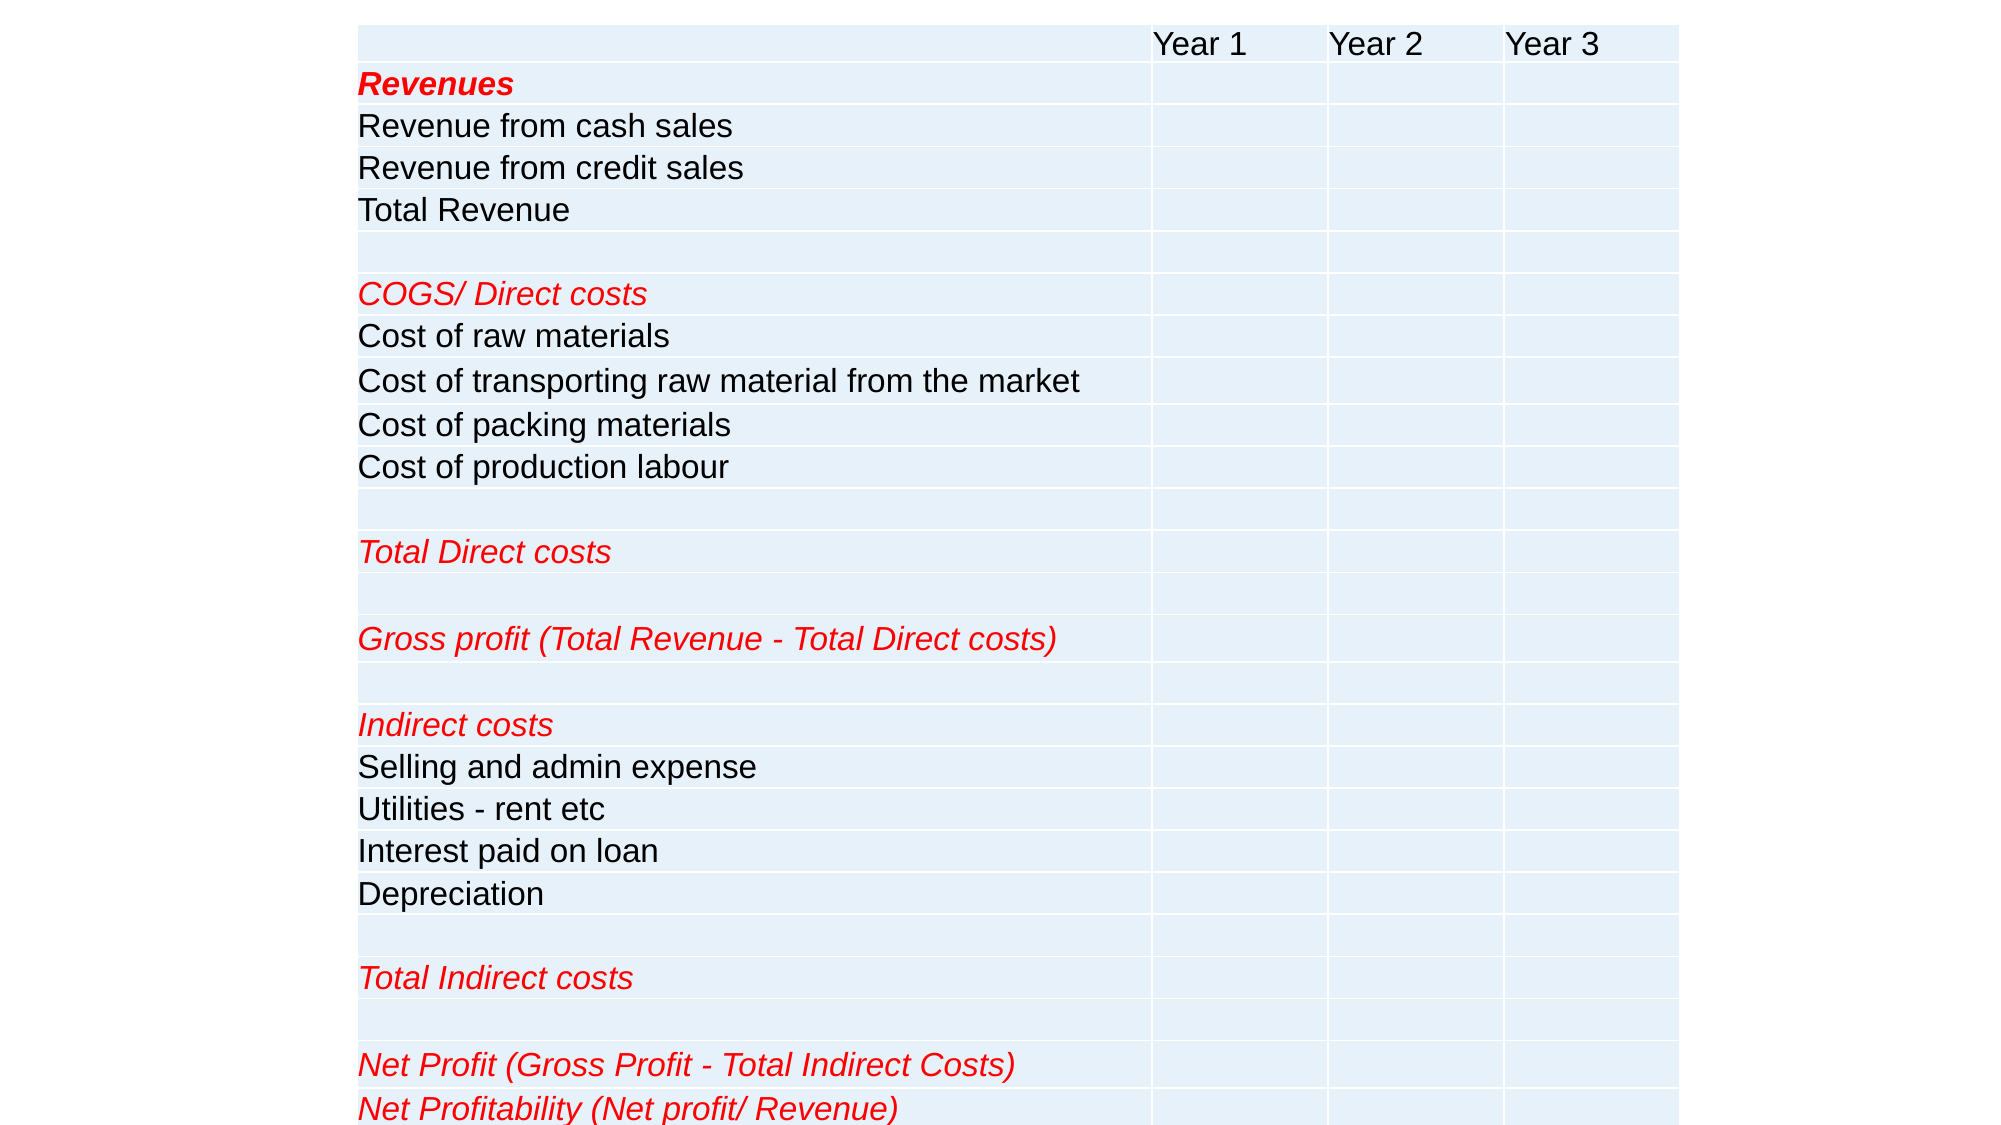

|  | Year 1 | Year 2 | Year 3 |
| --- | --- | --- | --- |
| Revenues |  |  |  |
| Revenue from cash sales |  |  |  |
| Revenue from credit sales |  |  |  |
| Total Revenue |  |  |  |
|  |  |  |  |
| COGS/ Direct costs |  |  |  |
| Cost of raw materials |  |  |  |
| Cost of transporting raw material from the market |  |  |  |
| Cost of packing materials |  |  |  |
| Cost of production labour |  |  |  |
|  |  |  |  |
| Total Direct costs |  |  |  |
|  |  |  |  |
| Gross profit (Total Revenue - Total Direct costs) |  |  |  |
|  |  |  |  |
| Indirect costs |  |  |  |
| Selling and admin expense |  |  |  |
| Utilities - rent etc |  |  |  |
| Interest paid on loan |  |  |  |
| Depreciation |  |  |  |
|  |  |  |  |
| Total Indirect costs |  |  |  |
|  |  |  |  |
| Net Profit (Gross Profit - Total Indirect Costs) |  |  |  |
| Net Profitability (Net profit/ Revenue) |  |  |  |